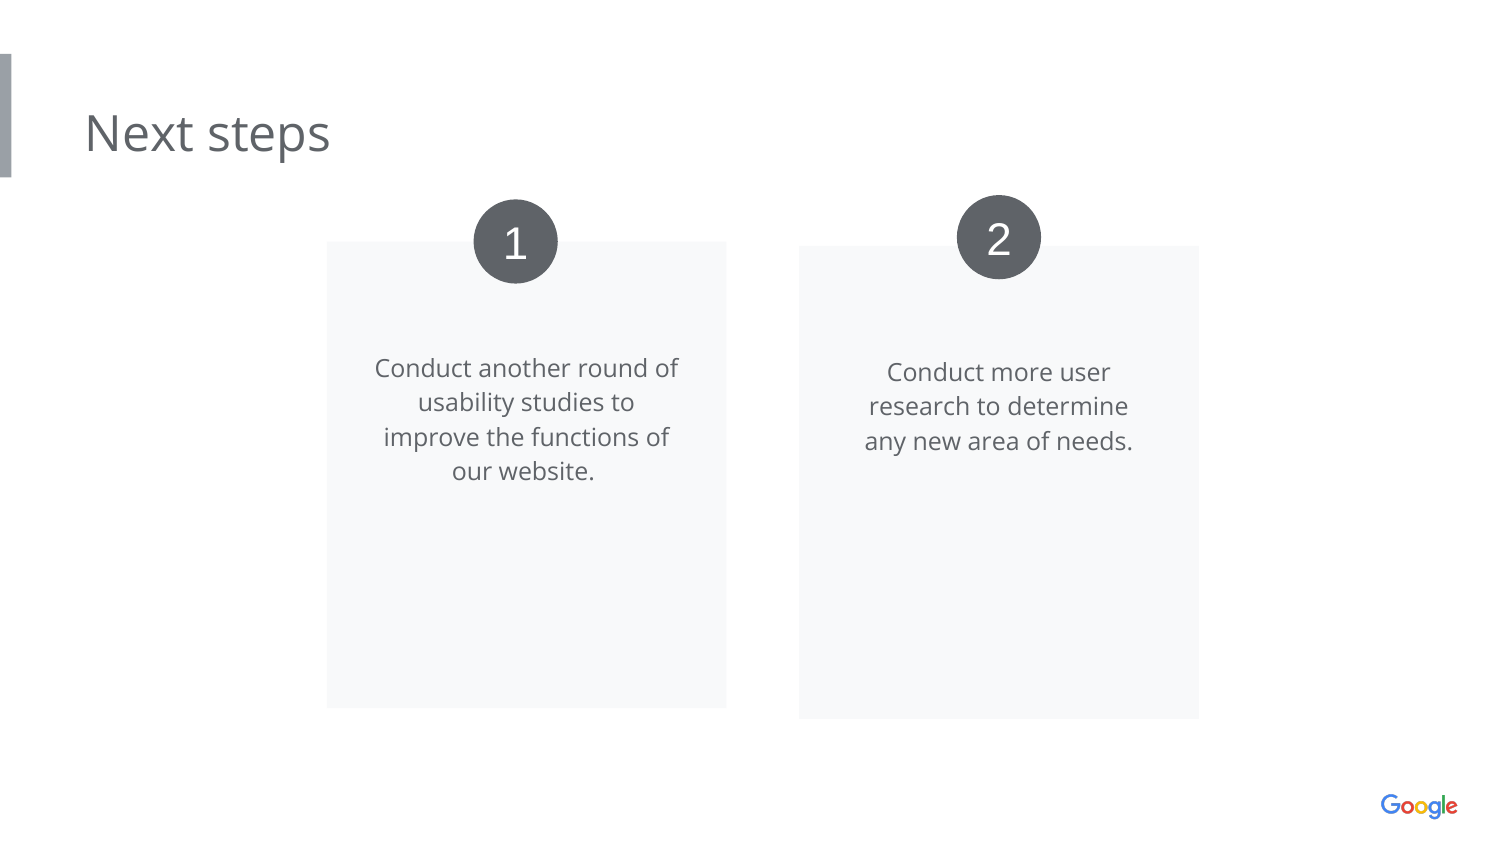

Next steps
2
1

Conduct another round of usability studies to improve the functions of our website.
Conduct more user research to determine any new area of needs.